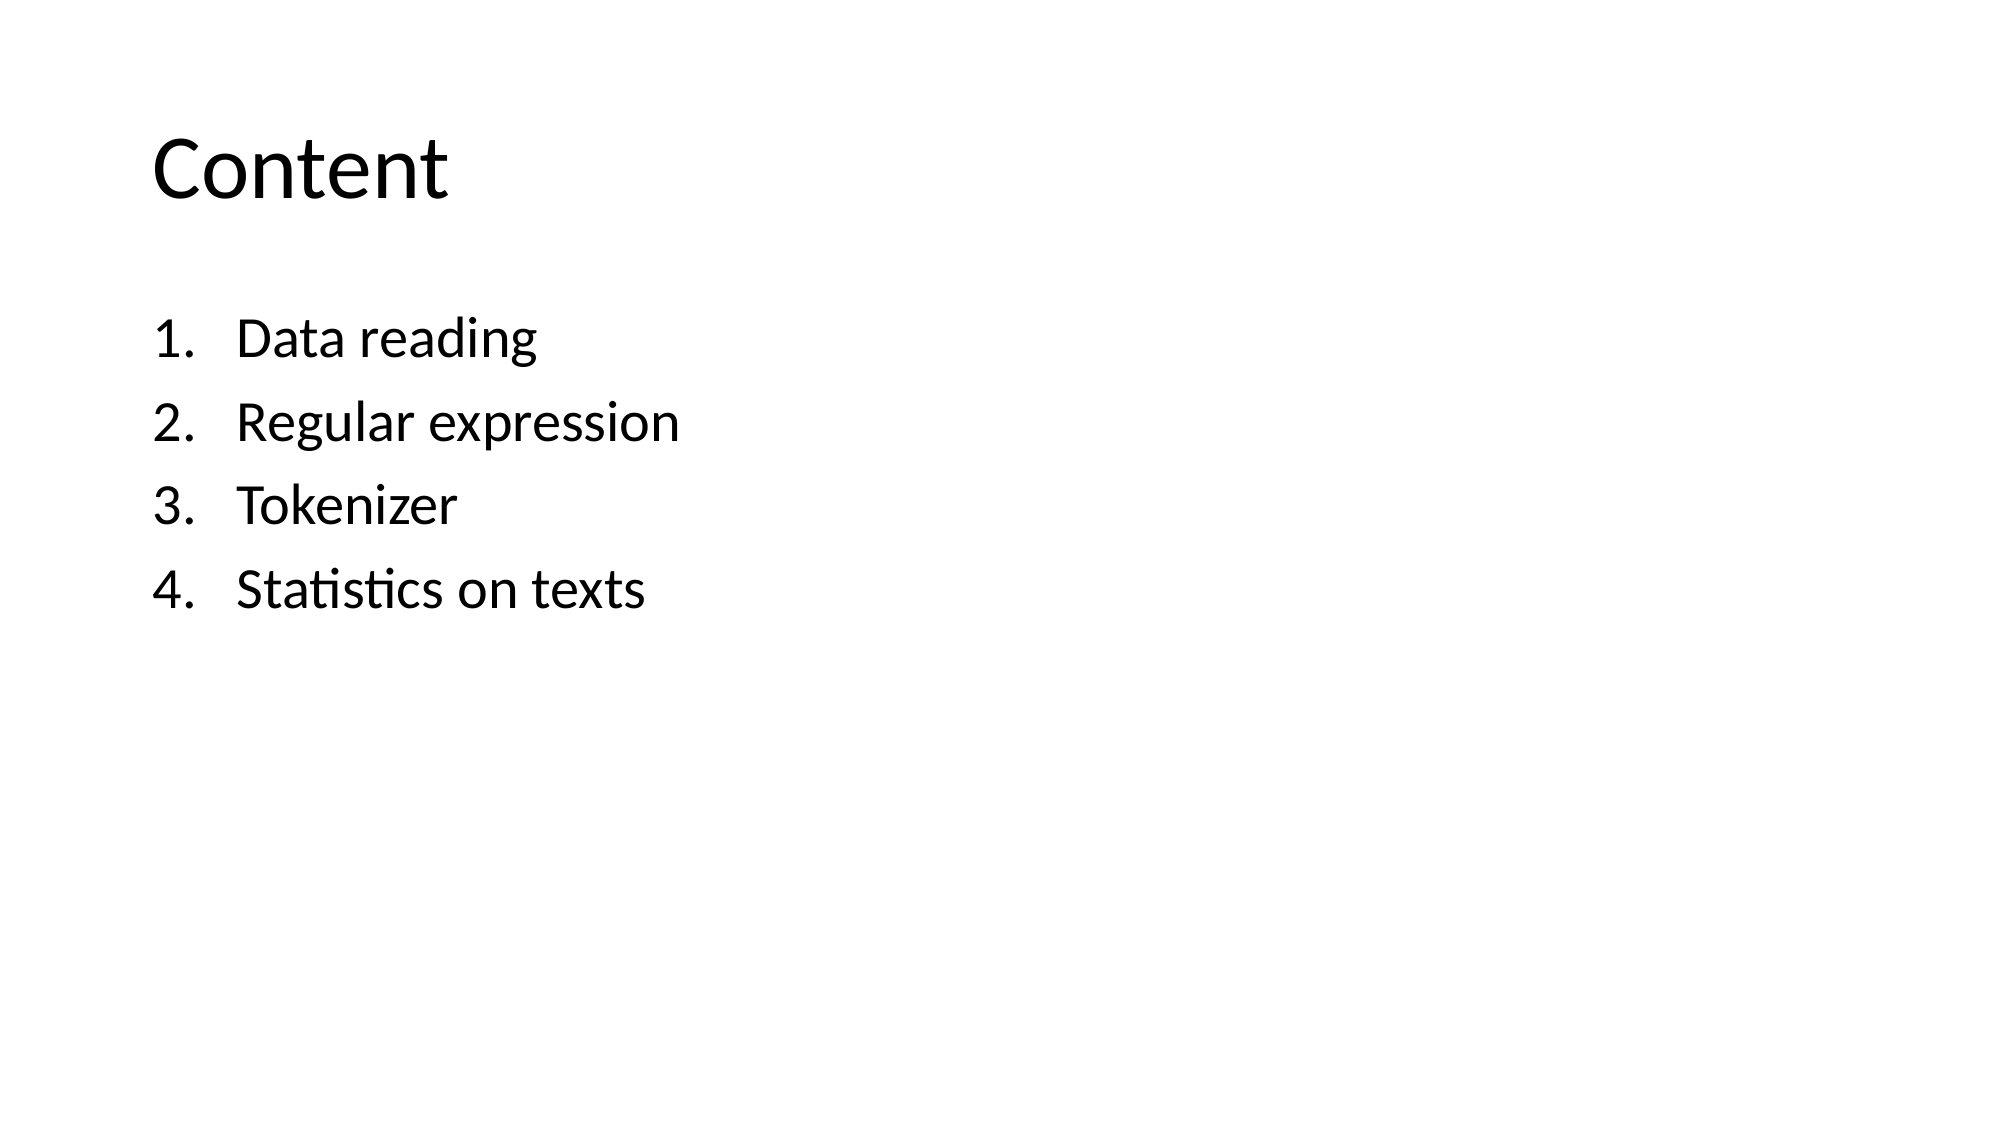

# Content
Data reading
Regular expression
Tokenizer
Statistics on texts